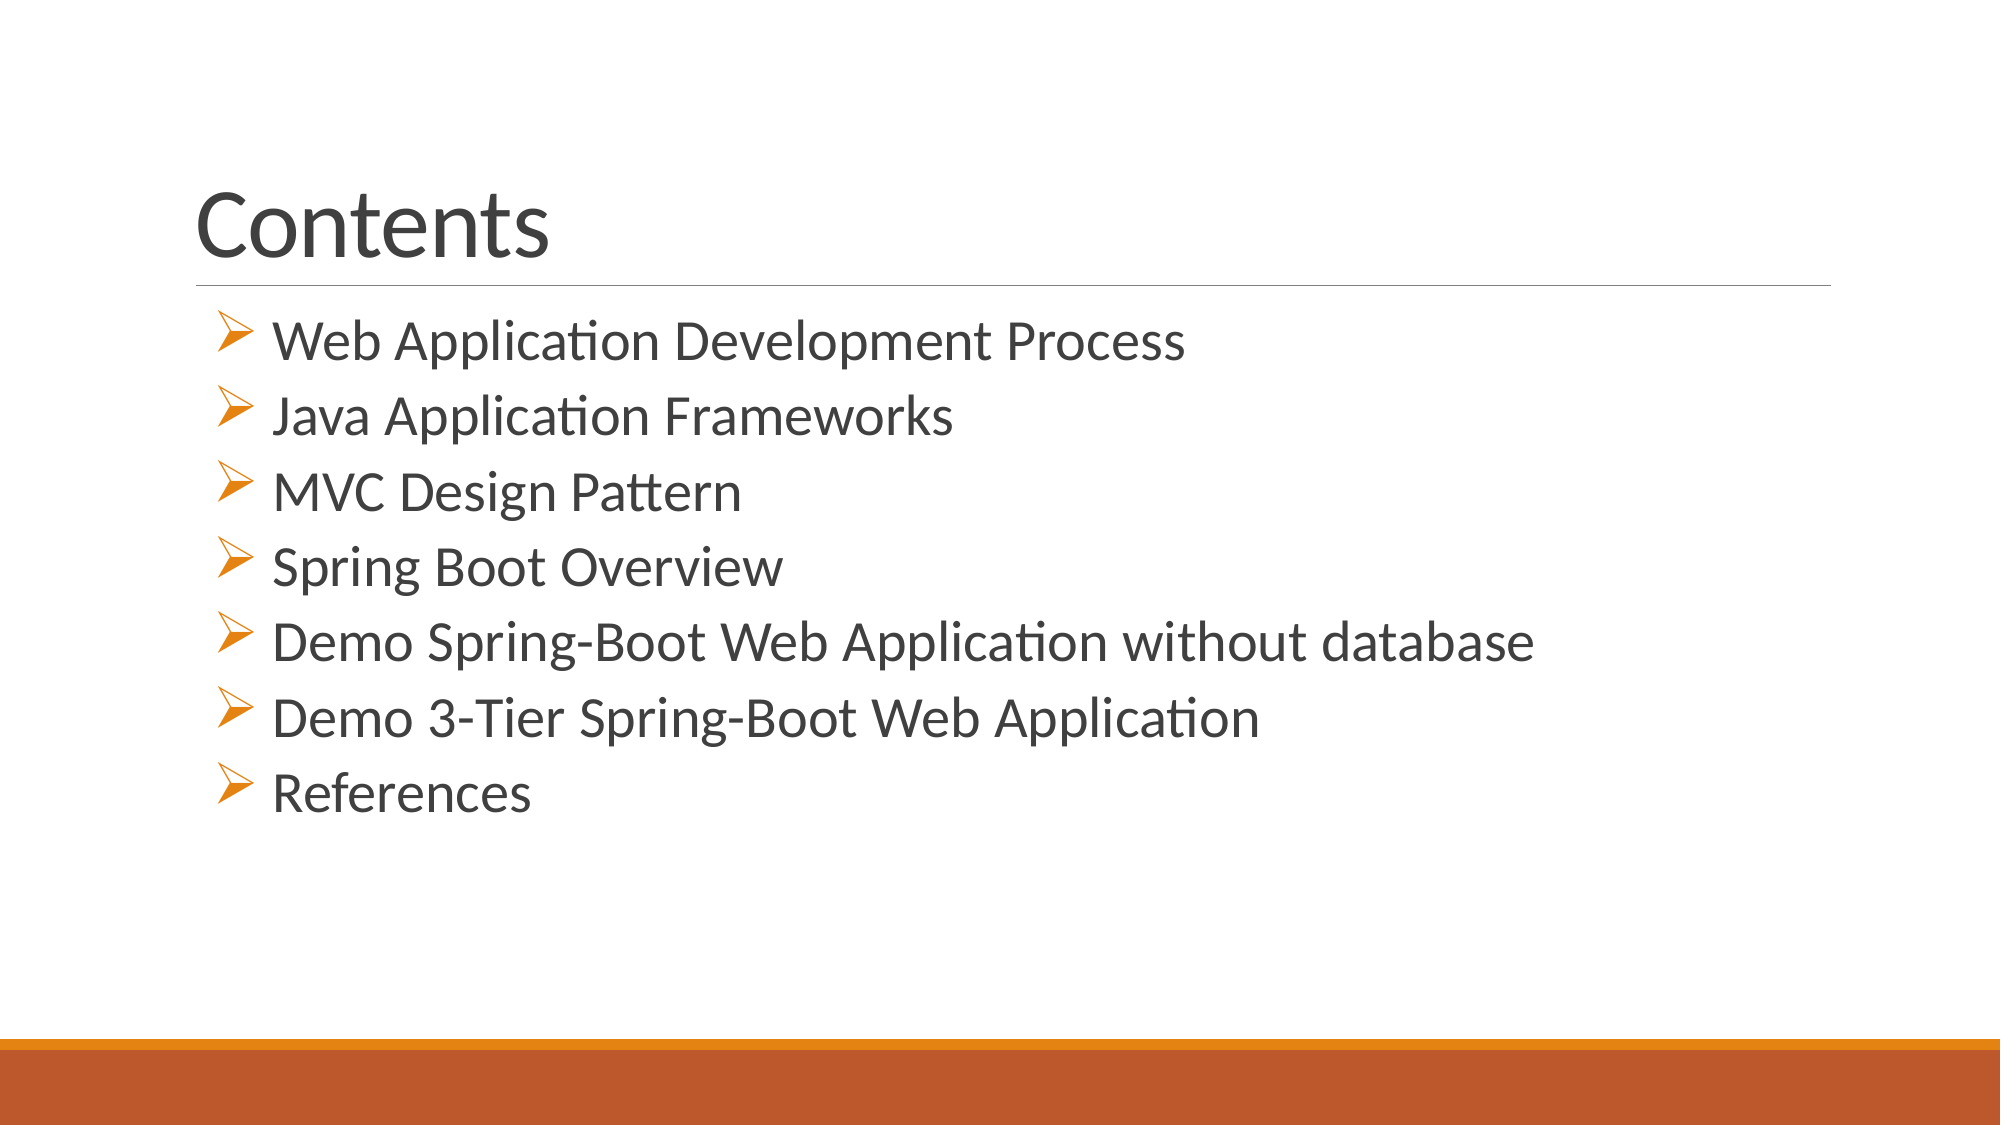

# Contents
 Web Application Development Process
 Java Application Frameworks
 MVC Design Pattern
 Spring Boot Overview
 Demo Spring-Boot Web Application without database
 Demo 3-Tier Spring-Boot Web Application
 References